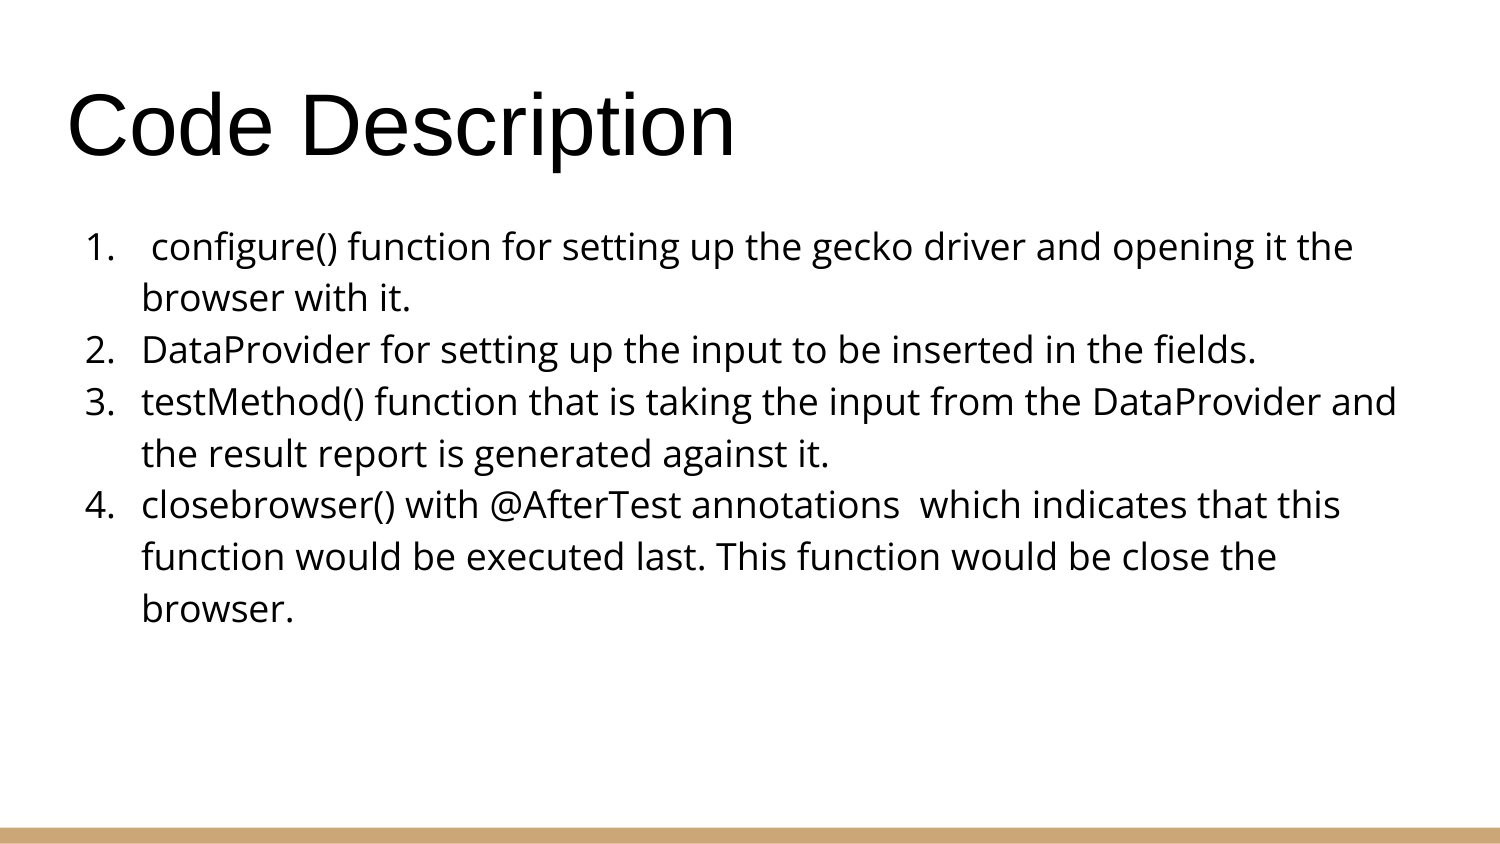

# Code Description
 configure() function for setting up the gecko driver and opening it the browser with it.
DataProvider for setting up the input to be inserted in the fields.
testMethod() function that is taking the input from the DataProvider and the result report is generated against it.
closebrowser() with @AfterTest annotations  which indicates that this function would be executed last. This function would be close the browser.